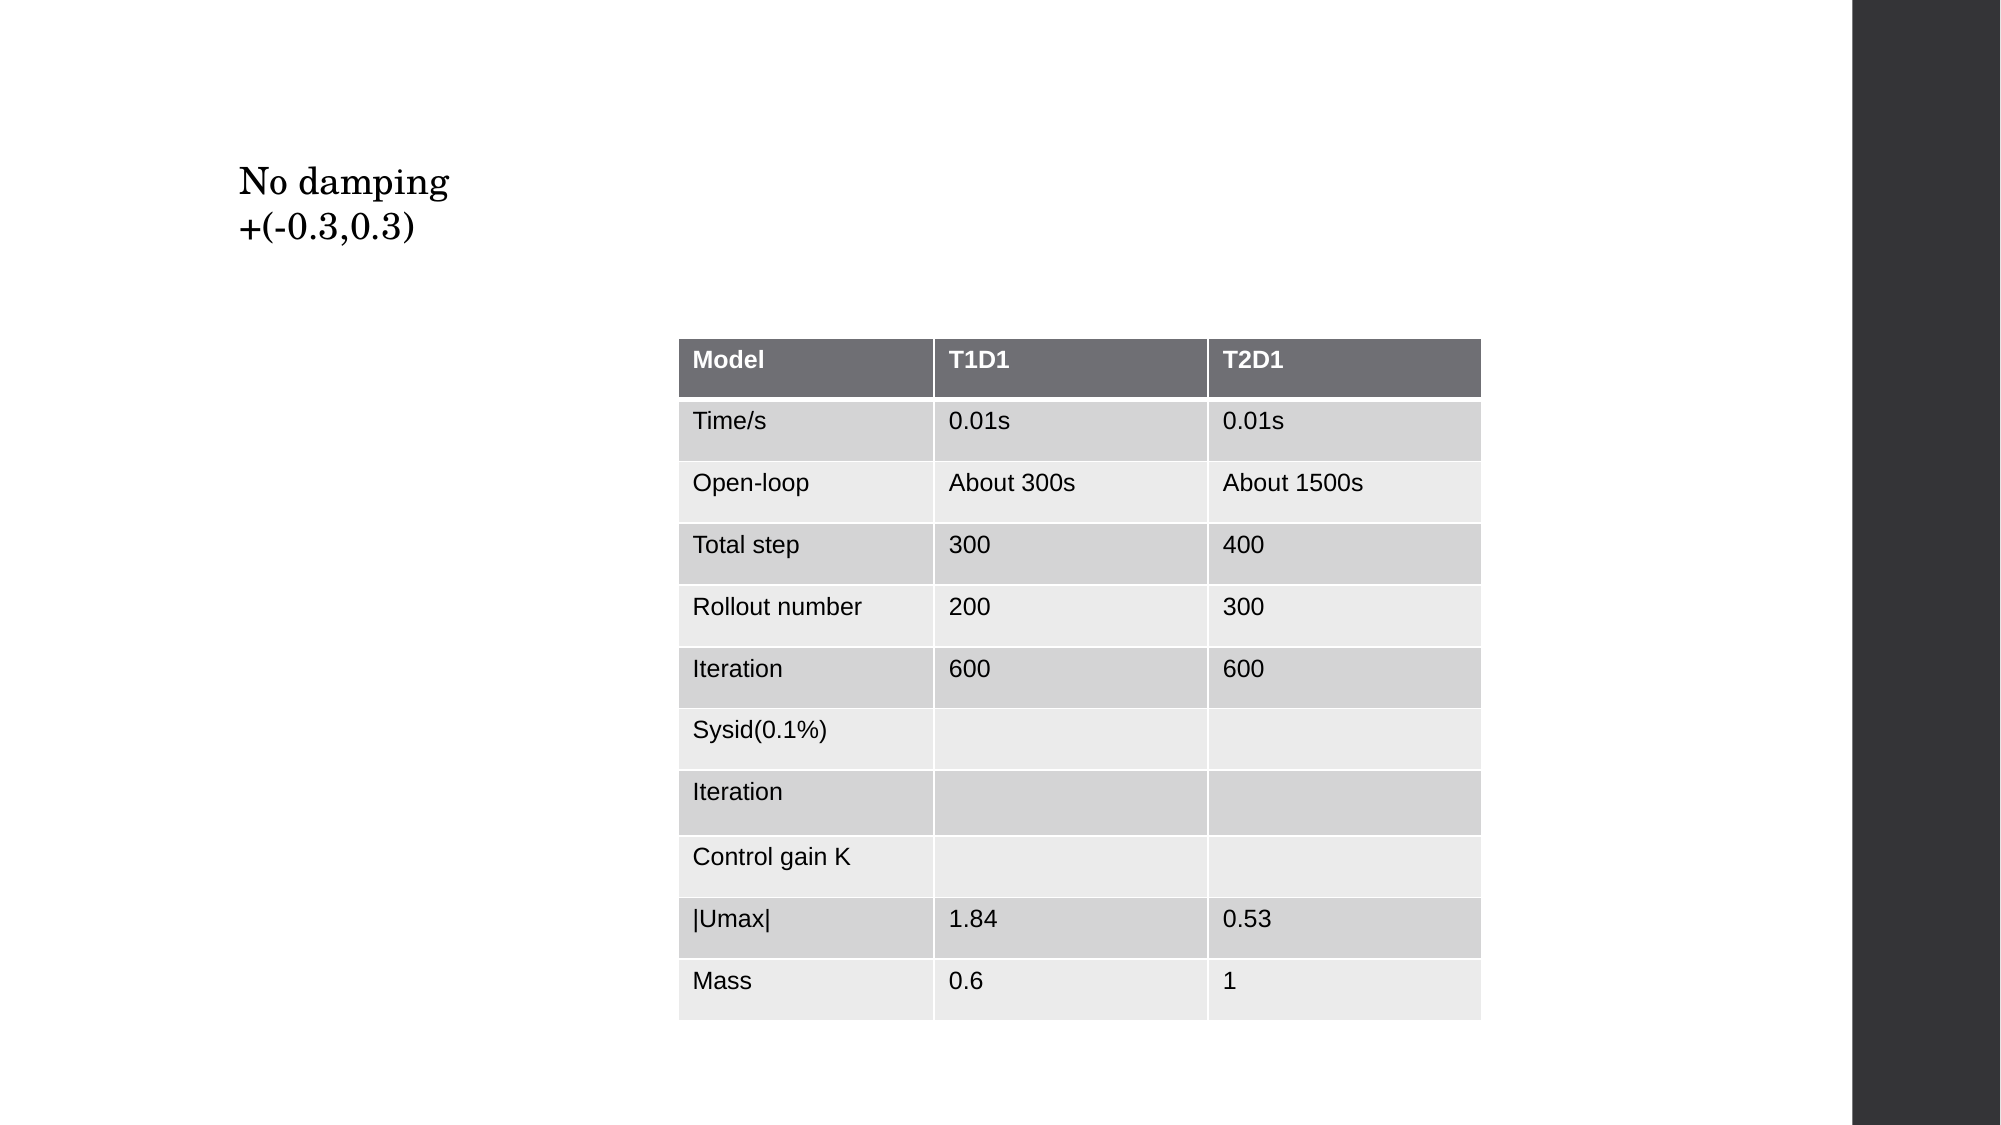

No damping
+(-0.3,0.3)
| Model | T1D1 | T2D1 |
| --- | --- | --- |
| Time/s | 0.01s | 0.01s |
| Open-loop | About 300s | About 1500s |
| Total step | 300 | 400 |
| Rollout number | 200 | 300 |
| Iteration | 600 | 600 |
| Sysid(0.1%) |  |  |
| Iteration |  |  |
| Control gain K |  |  |
| |Umax| | 1.84 | 0.53 |
| Mass | 0.6 | 1 |